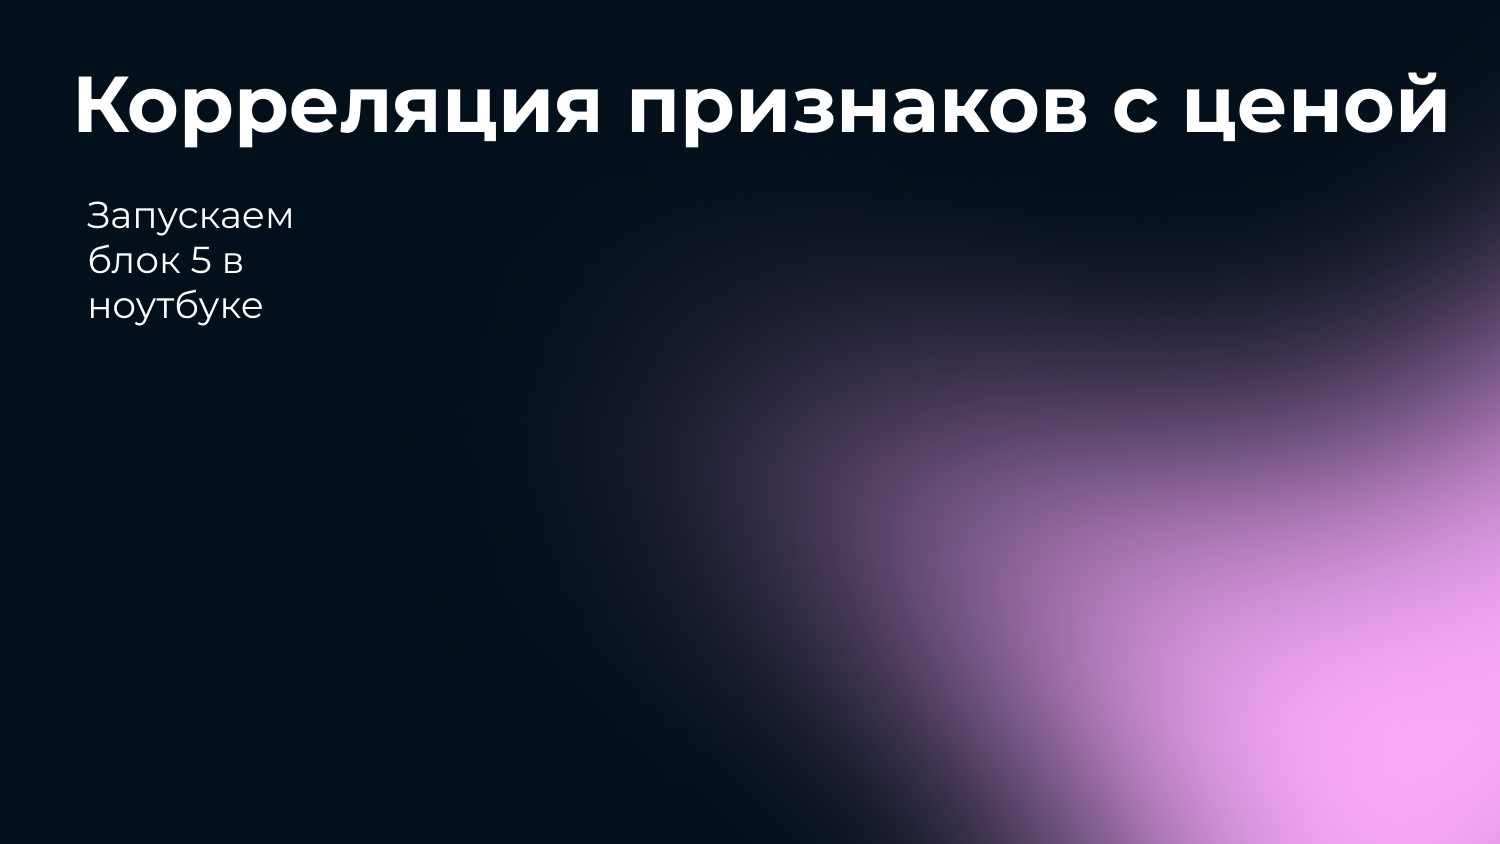

# Корреляция признаков с ценой
Запускаем блок 5 в ноутбуке